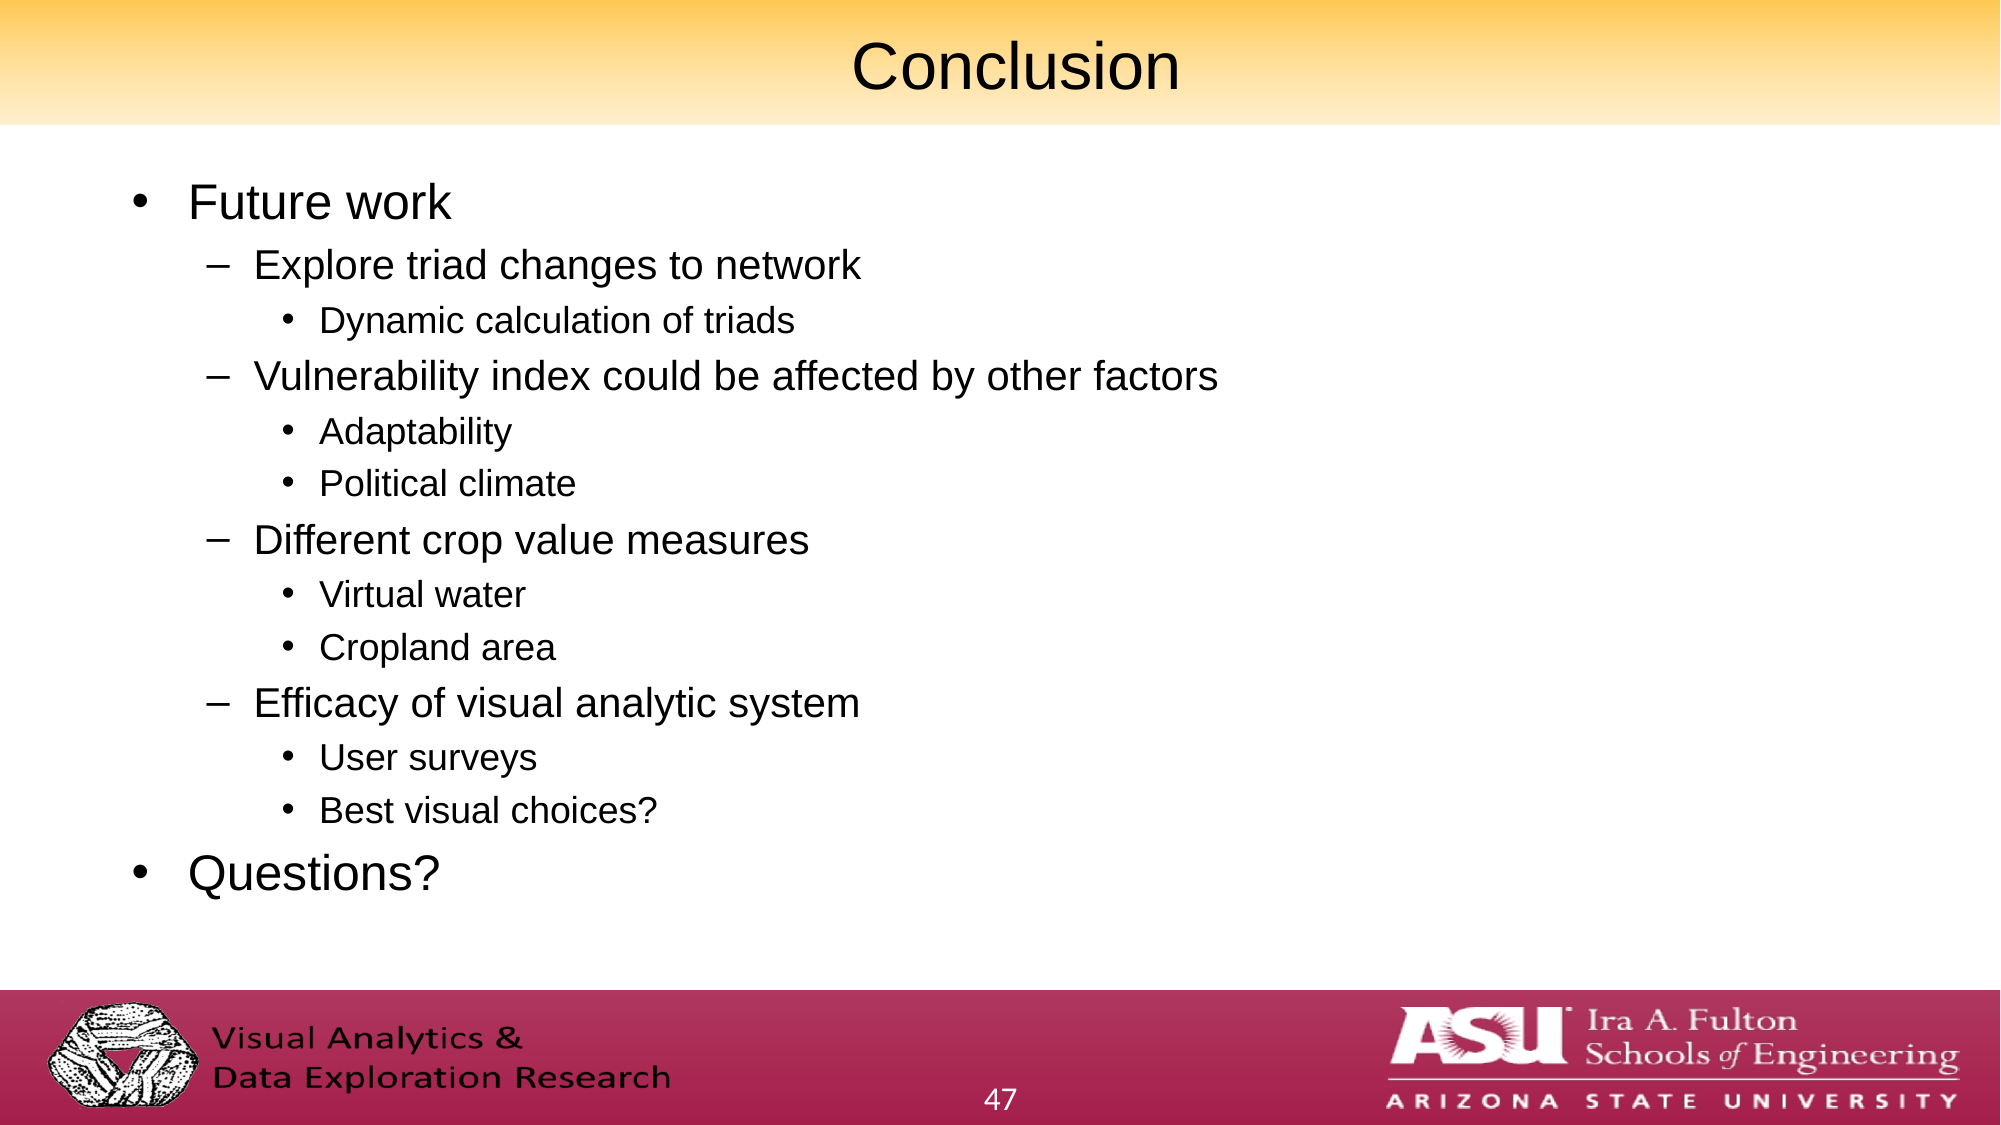

# Conclusion
Future work
Explore triad changes to network
Dynamic calculation of triads
Vulnerability index could be affected by other factors
Adaptability
Political climate
Different crop value measures
Virtual water
Cropland area
Efficacy of visual analytic system
User surveys
Best visual choices?
Questions?
47